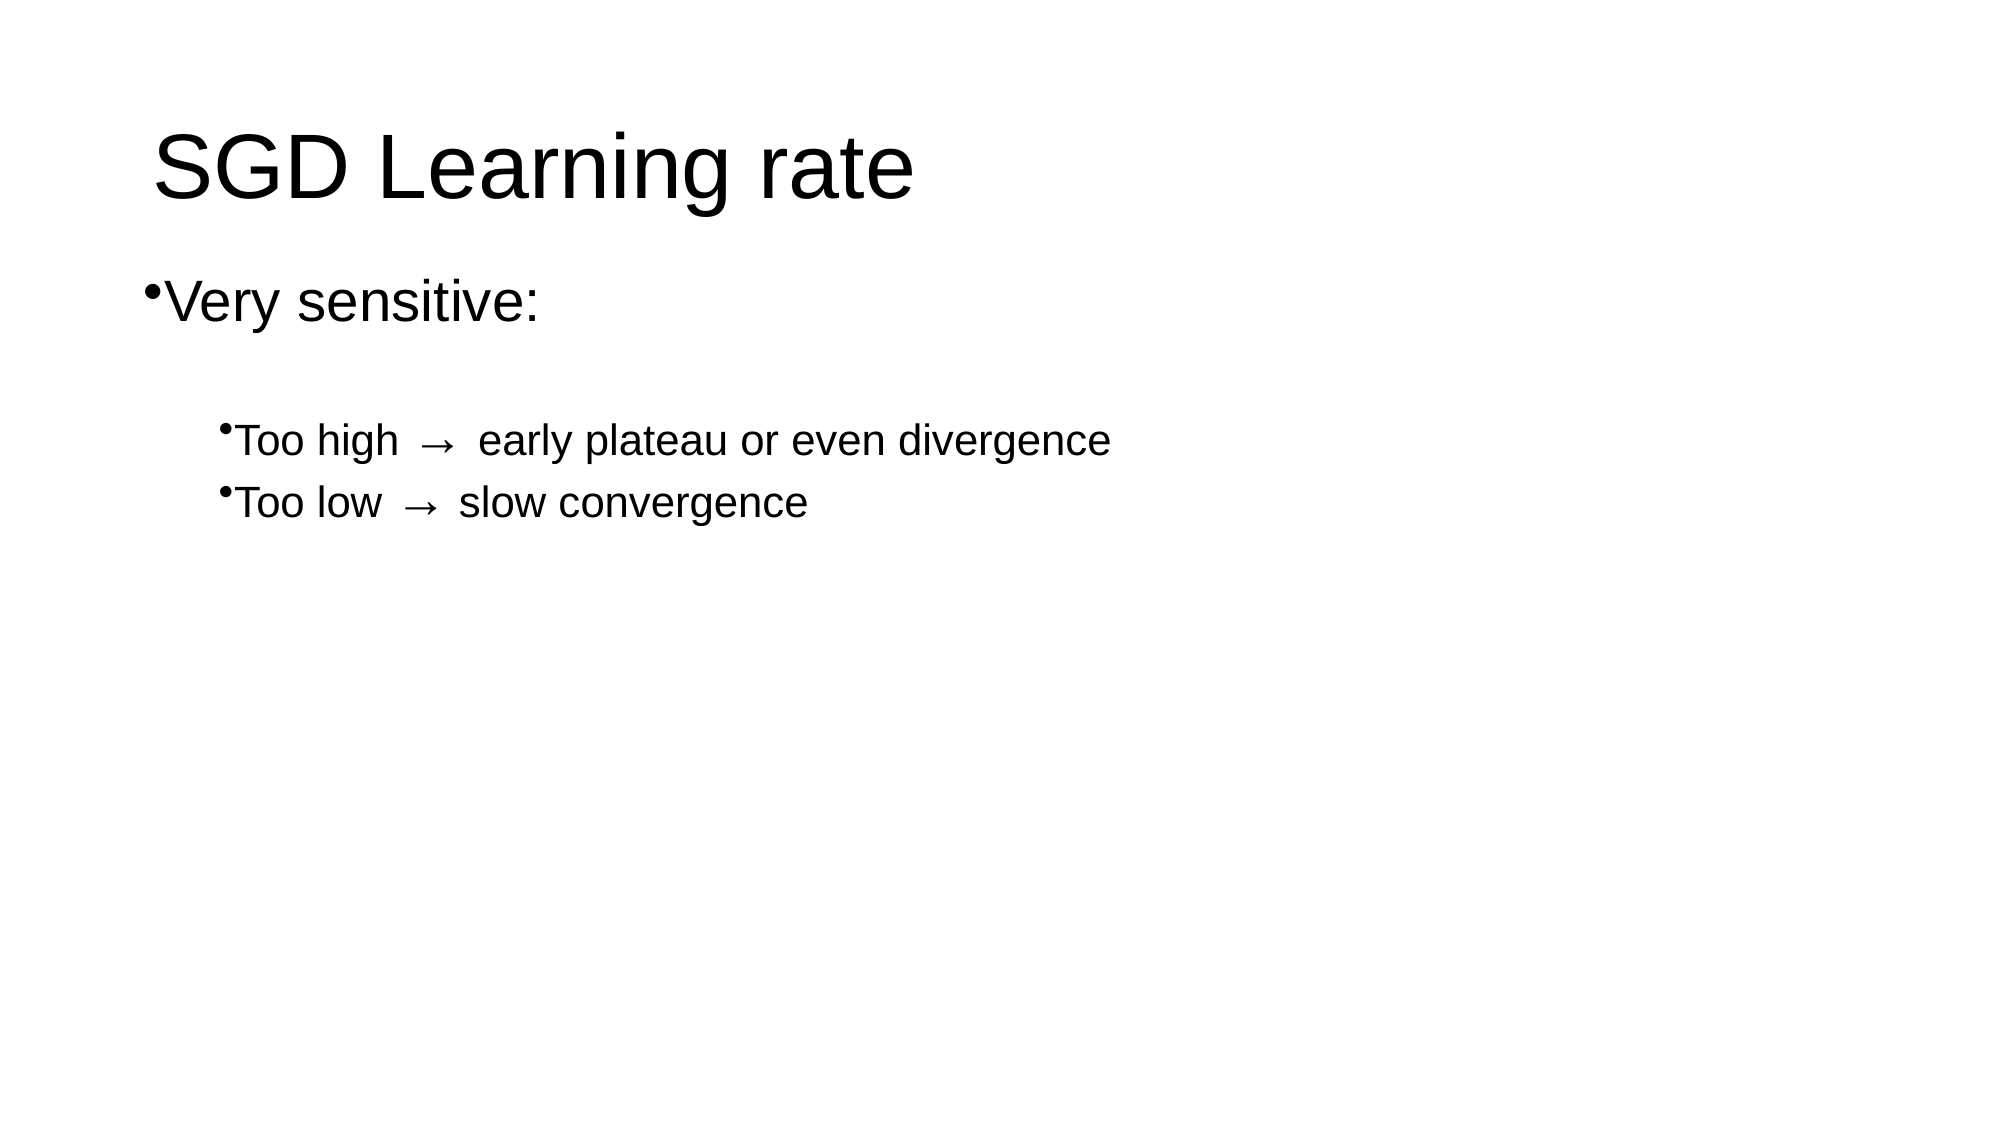

# SGD Learning rate

Very sensitive:

Too high → early plateau or even divergence
Too low → slow convergence